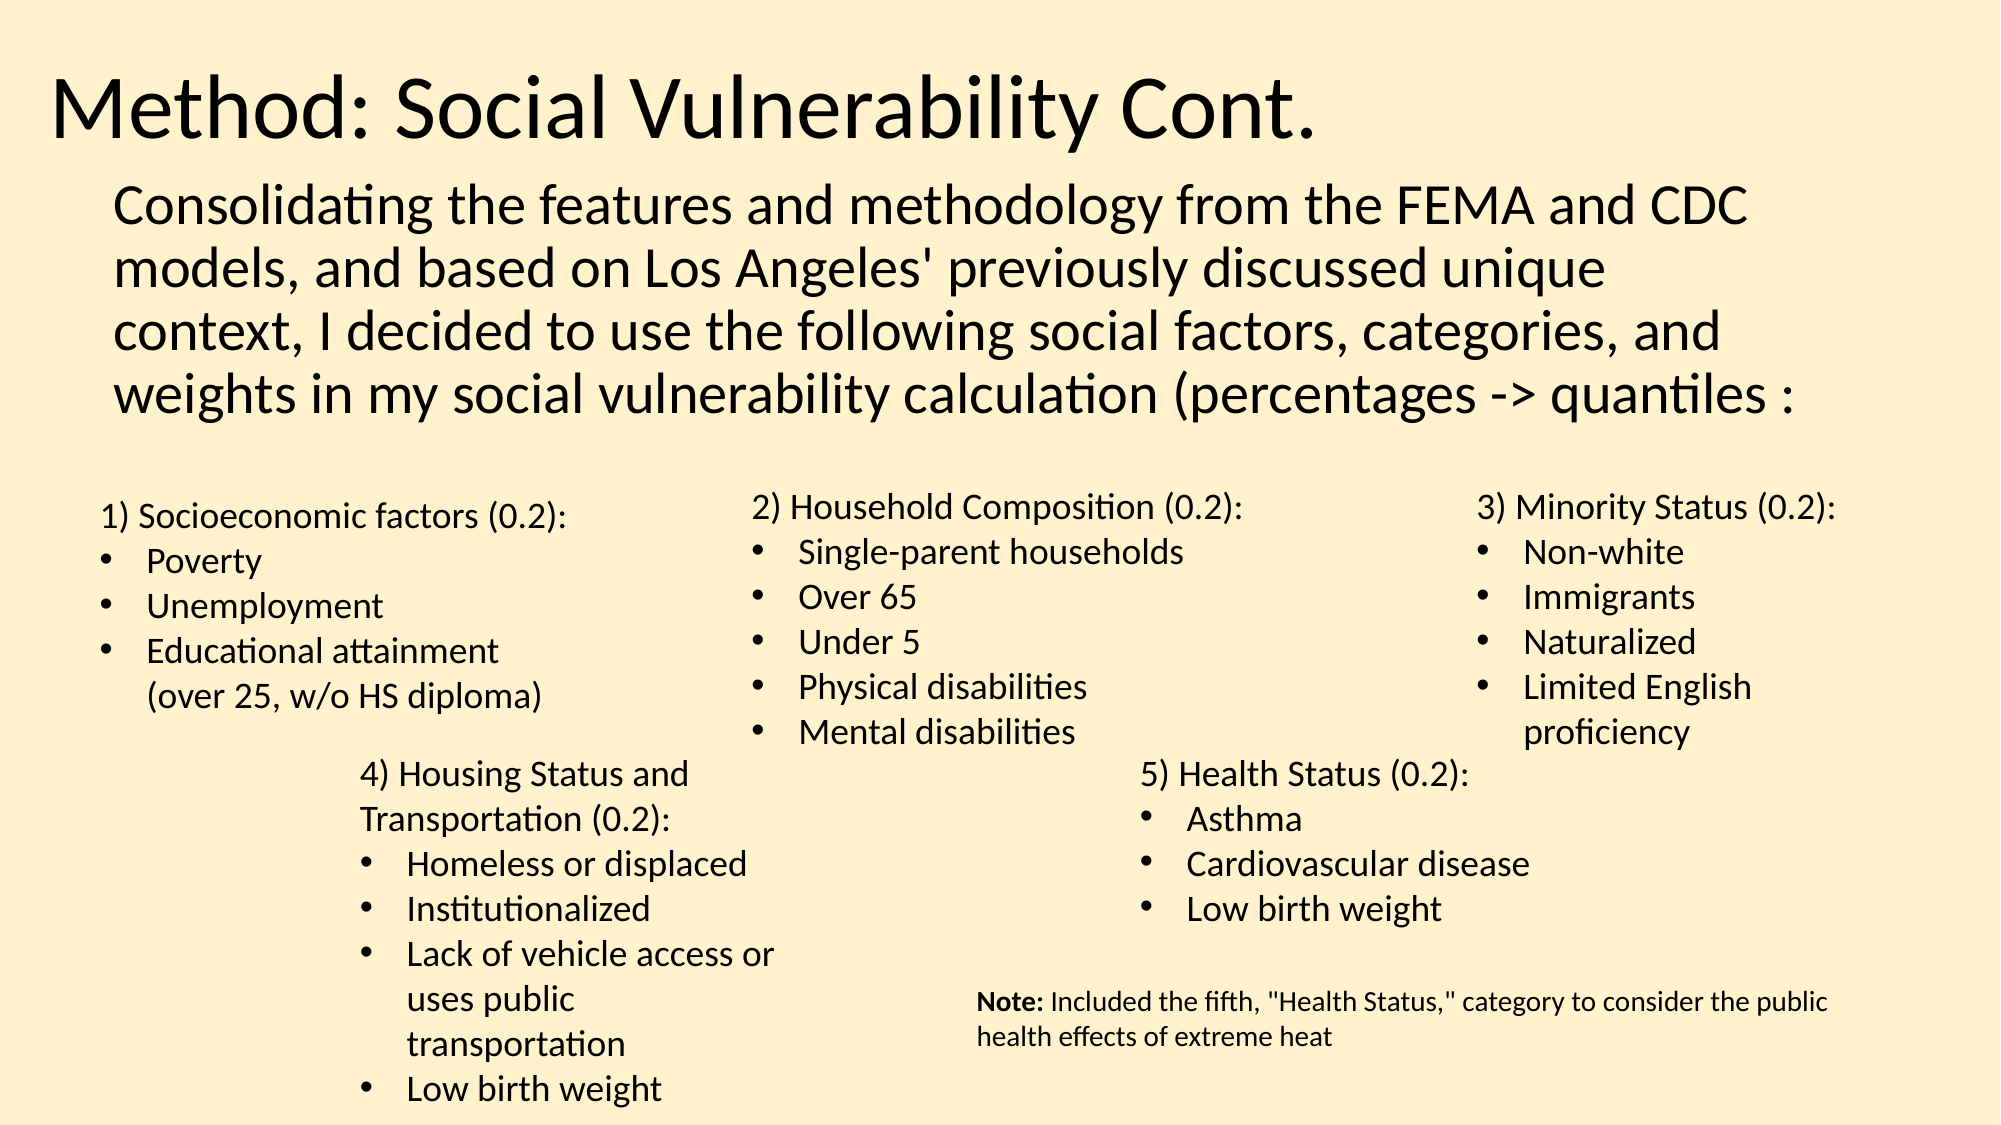

# Method: Social Vulnerability Cont.
Consolidating the features and methodology from the FEMA and CDC models, and based on Los Angeles' previously discussed unique context, I decided to use the following social factors, categories, and weights in my social vulnerability calculation (percentages -> quantiles :

3) Minority Status (0.2):
Non-white
Immigrants
Naturalized
Limited English proficiency
2) Household Composition (0.2):
Single-parent households
Over 65
Under 5
Physical disabilities
Mental disabilities
1) Socioeconomic factors (0.2):
Poverty
Unemployment
Educational attainment (over 25, w/o HS diploma)
5) Health Status (0.2):
Asthma
Cardiovascular disease
Low birth weight
4) Housing Status and Transportation (0.2):
Homeless or displaced
Institutionalized
Lack of vehicle access or uses public transportation
Low birth weight
Note: Included the fifth, "Health Status," category to consider the public health effects of extreme heat